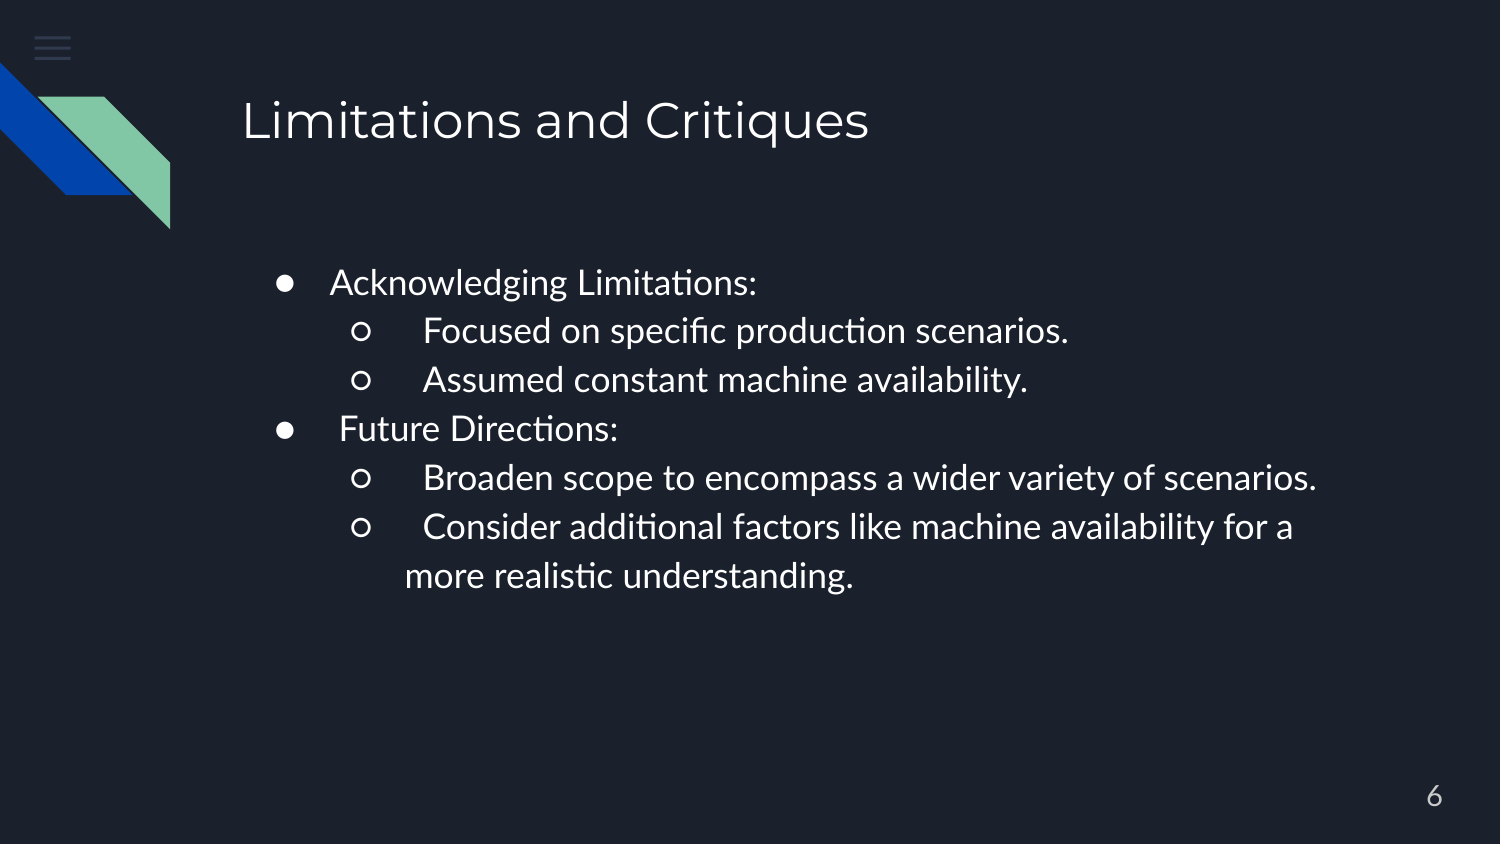

# Limitations and Critiques

Acknowledging Limitations:
  Focused on specific production scenarios.
  Assumed constant machine availability.
 Future Directions:
  Broaden scope to encompass a wider variety of scenarios.
  Consider additional factors like machine availability for a more realistic understanding.
6